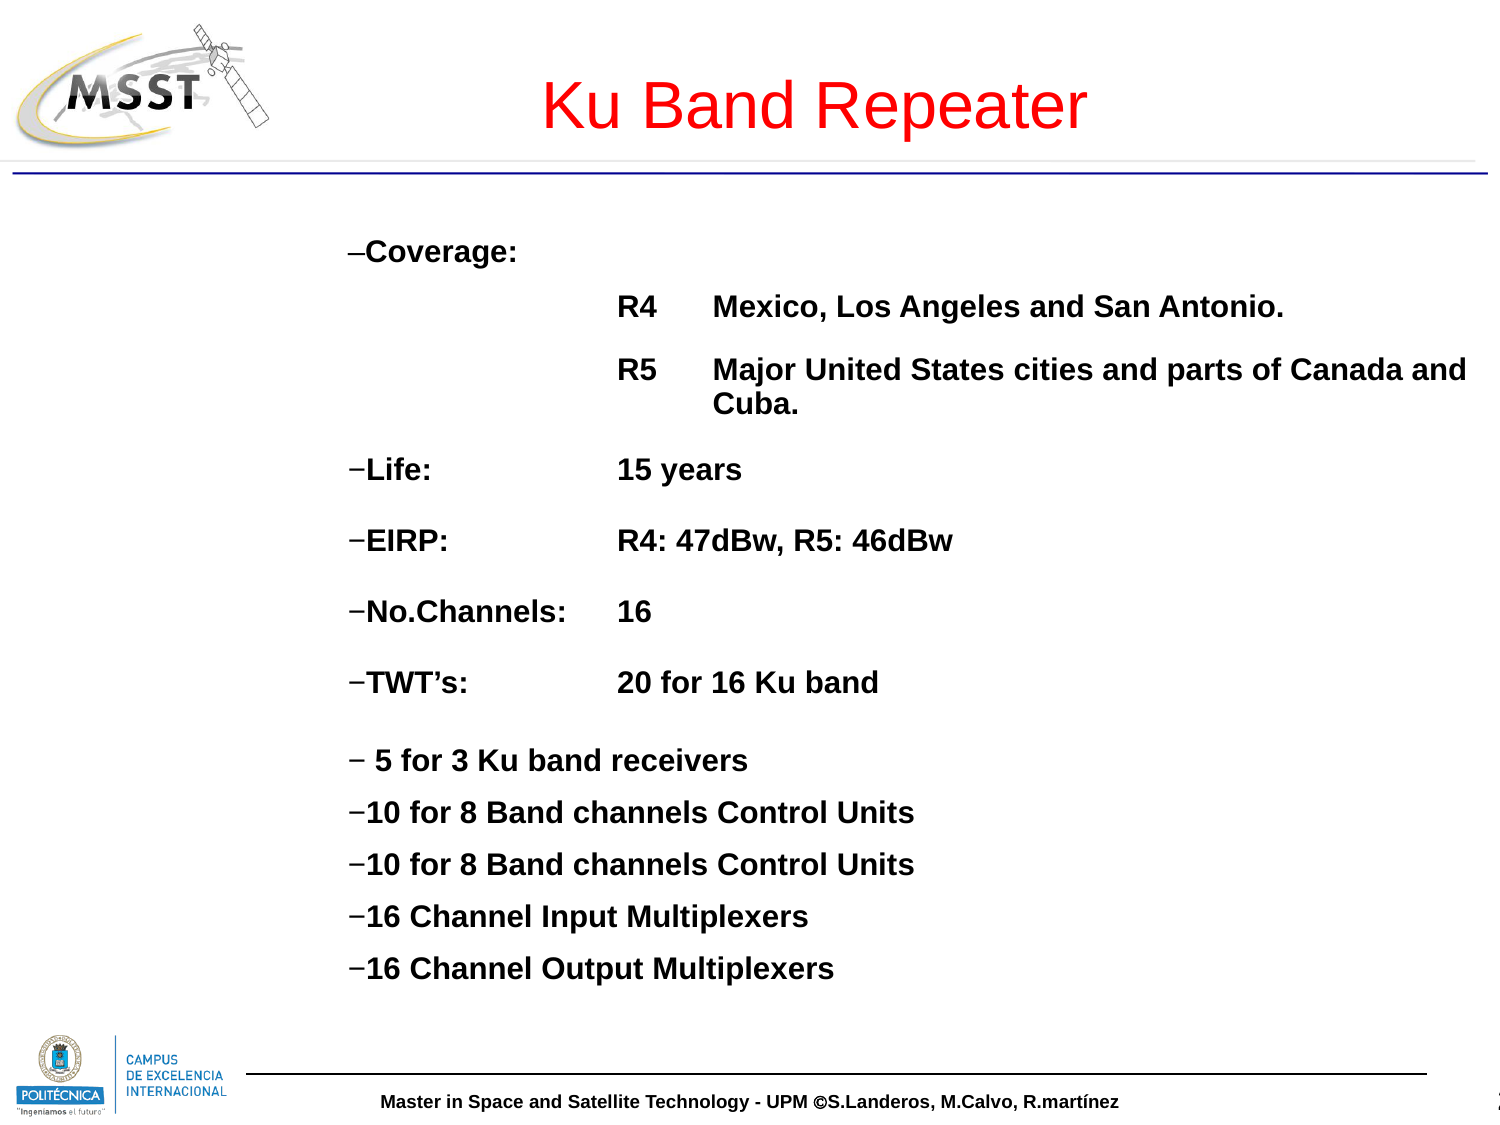

Ku Band Repeater
| Coverage: |  |  |
| --- | --- | --- |
|  | R4 | Mexico, Los Angeles and San Antonio. |
|  | R5 | Major United States cities and parts of Canada and Cuba. |
| Life: | 15 years |  |
| EIRP: | R4: 47dBw, R5: 46dBw |  |
| No.Channels: | 16 |  |
| TWT’s: | 20 for 16 Ku band |  |
| 5 for 3 Ku band receivers 10 for 8 Band channels Control Units 10 for 8 Band channels Control Units 16 Channel Input Multiplexers 16 Channel Output Multiplexers |  |  |